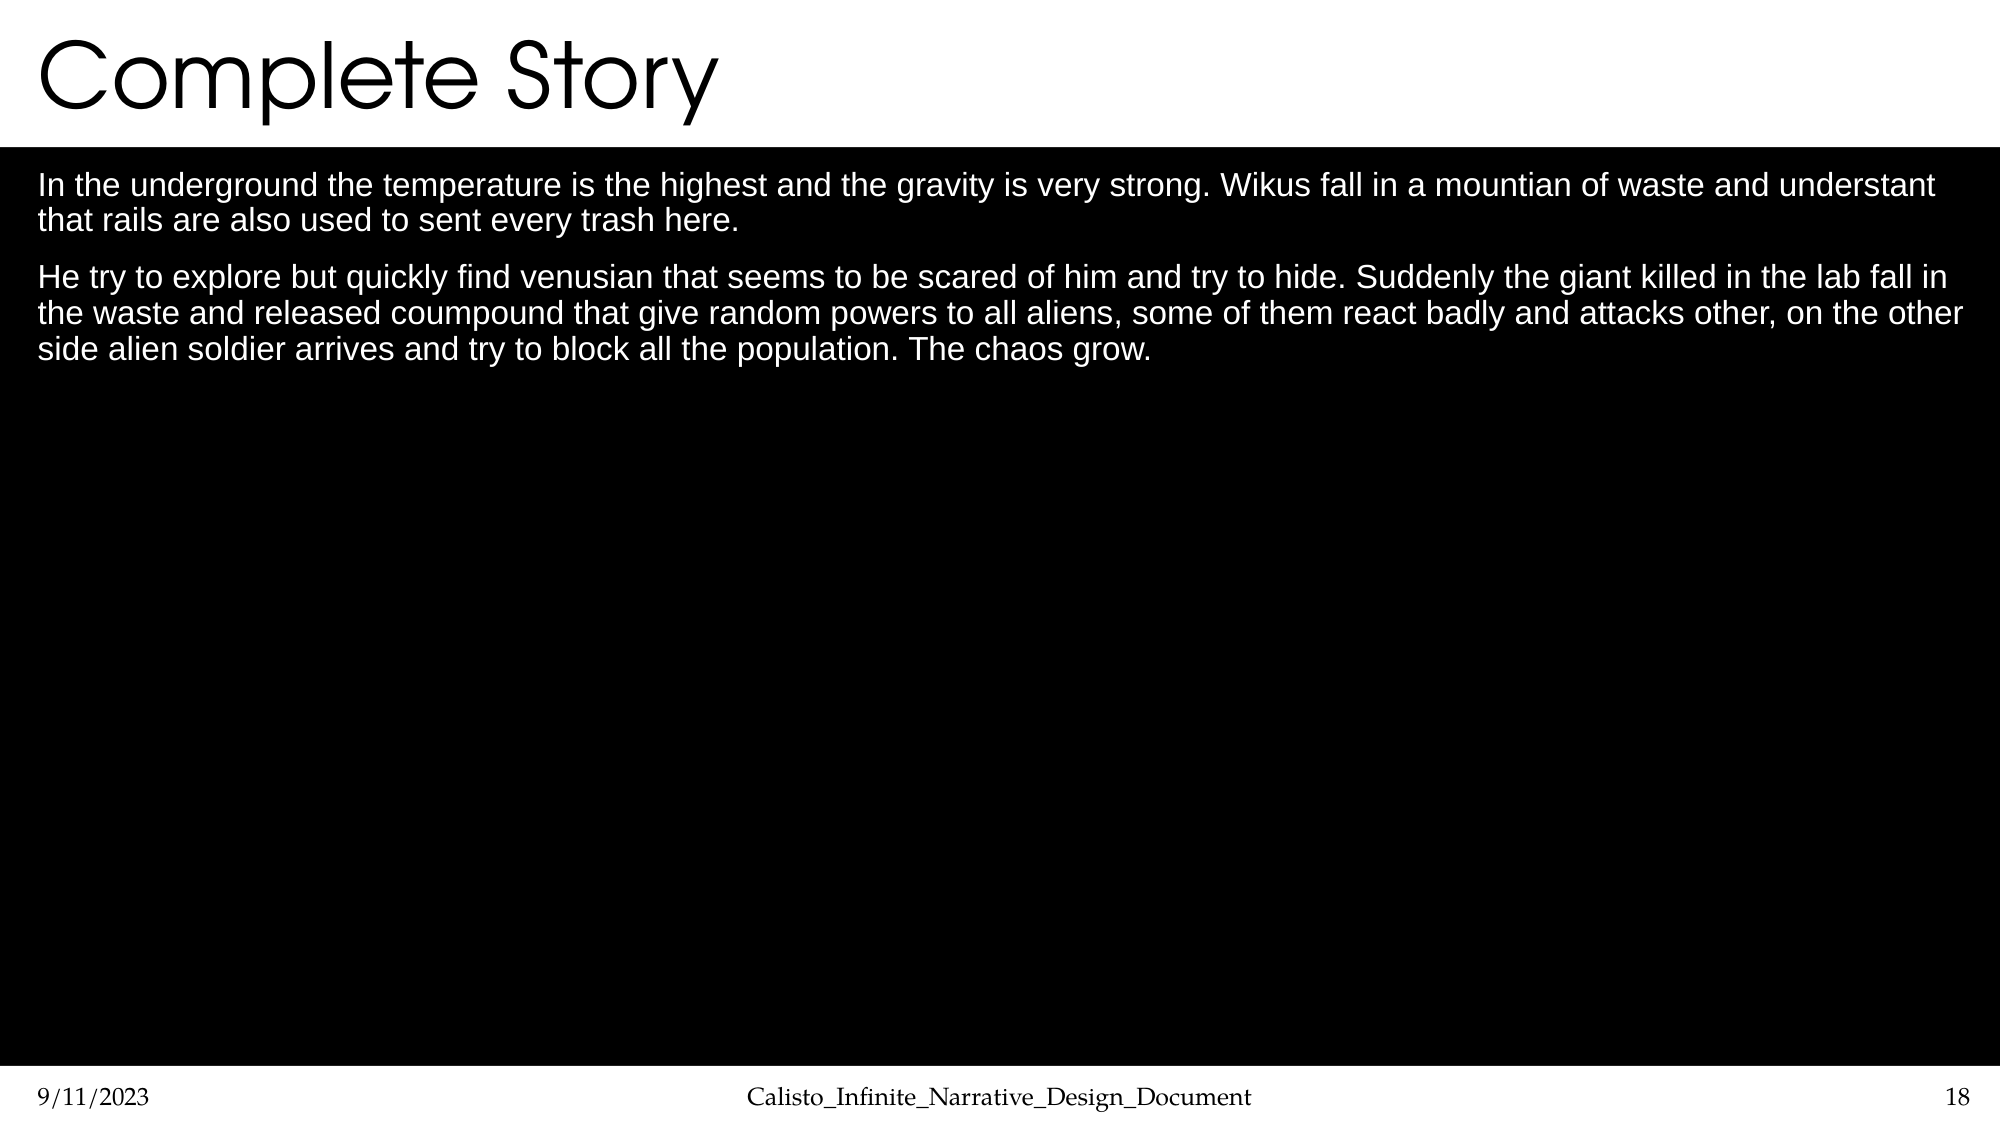

# Complete Story
In the underground the temperature is the highest and the gravity is very strong. Wikus fall in a mountian of waste and understant that rails are also used to sent every trash here.
He try to explore but quickly find venusian that seems to be scared of him and try to hide. Suddenly the giant killed in the lab fall in the waste and released coumpound that give random powers to all aliens, some of them react badly and attacks other, on the other side alien soldier arrives and try to block all the population. The chaos grow.

9/11/2023
Calisto_Infinite_Narrative_Design_Document
18